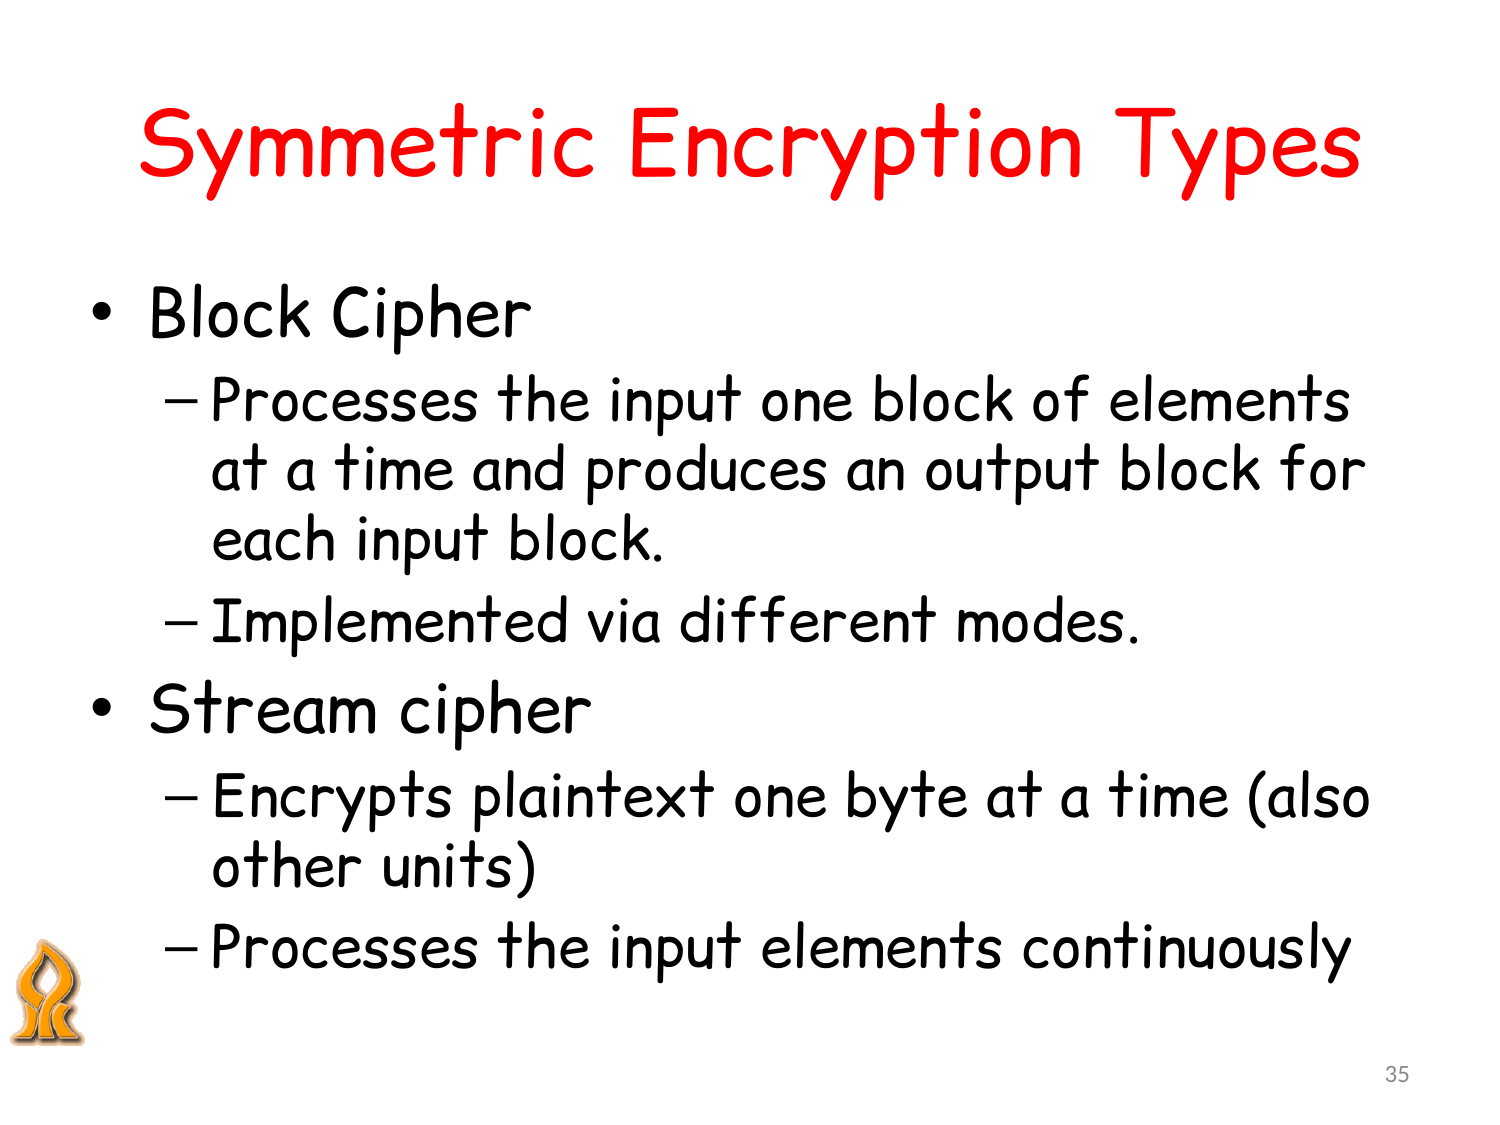

# Symmetric Encryption Types
Block Cipher
Processes the input one block of elements at a time and produces an output block for each input block.
Implemented via different modes.
Stream cipher
Encrypts plaintext one byte at a time (also other units)
Processes the input elements continuously

35